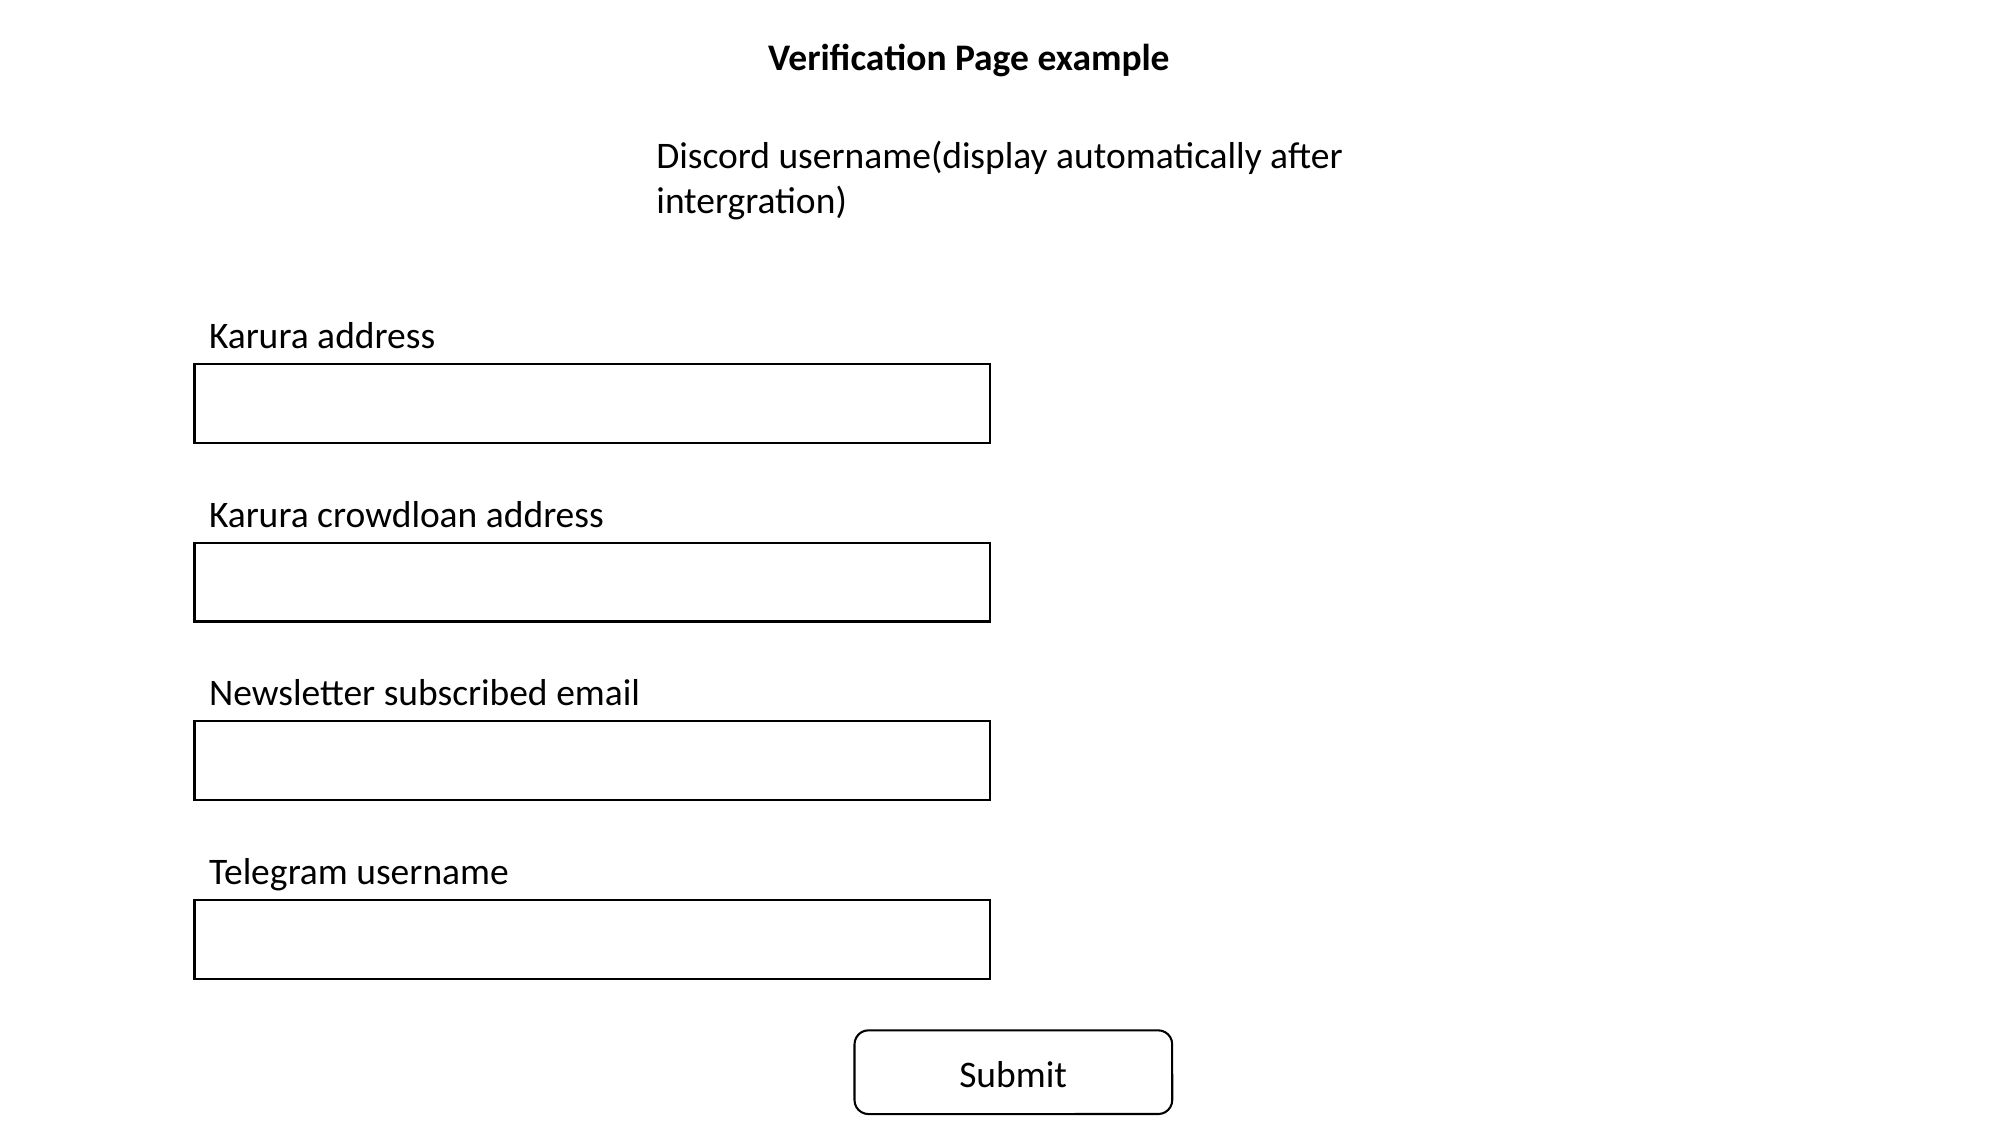

Verification Page example
Discord username(display automatically after intergration)
Karura address

Karura crowdloan address

Newsletter subscribed email

Telegram username

Submit